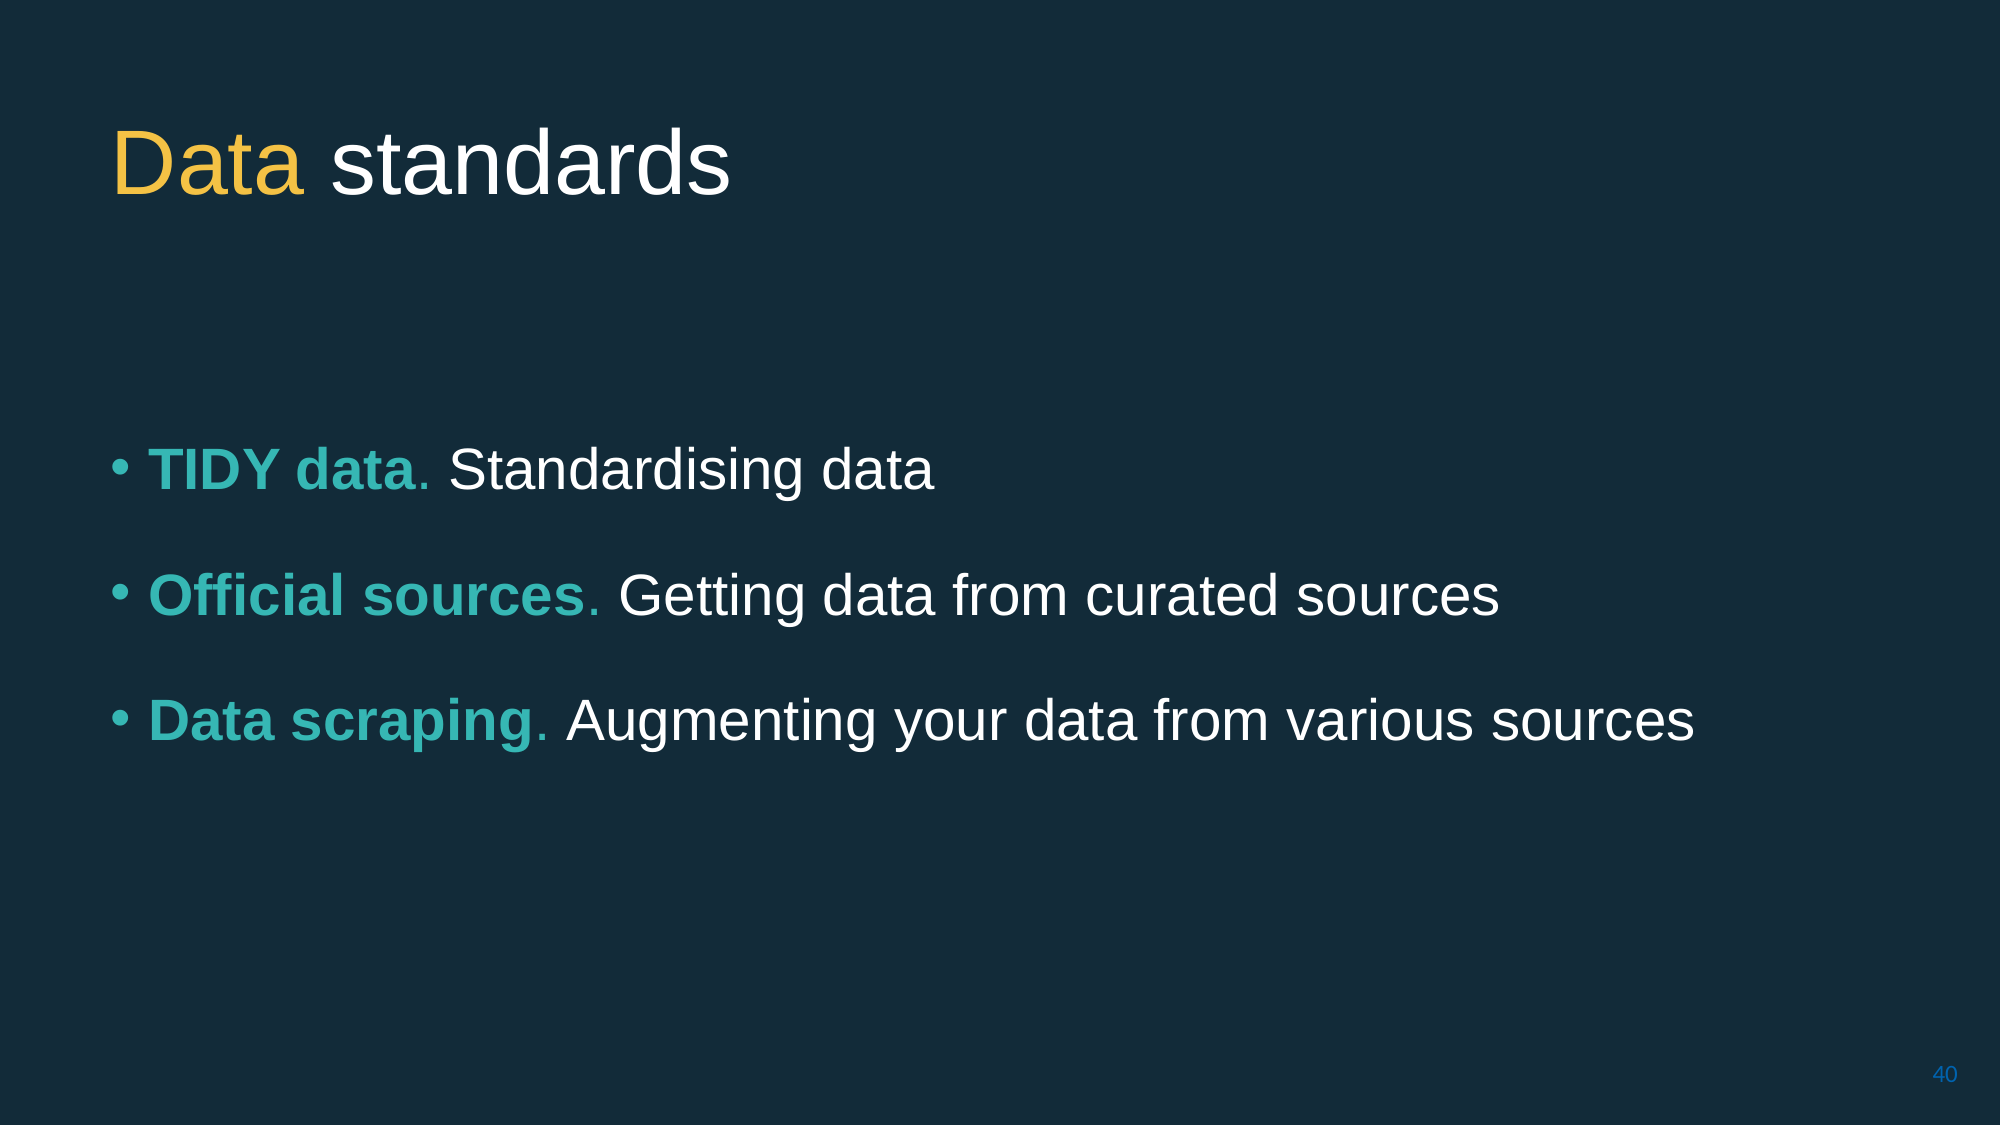

# Data standards
TIDY data. Standardising data
Official sources. Getting data from curated sources
Data scraping. Augmenting your data from various sources
40